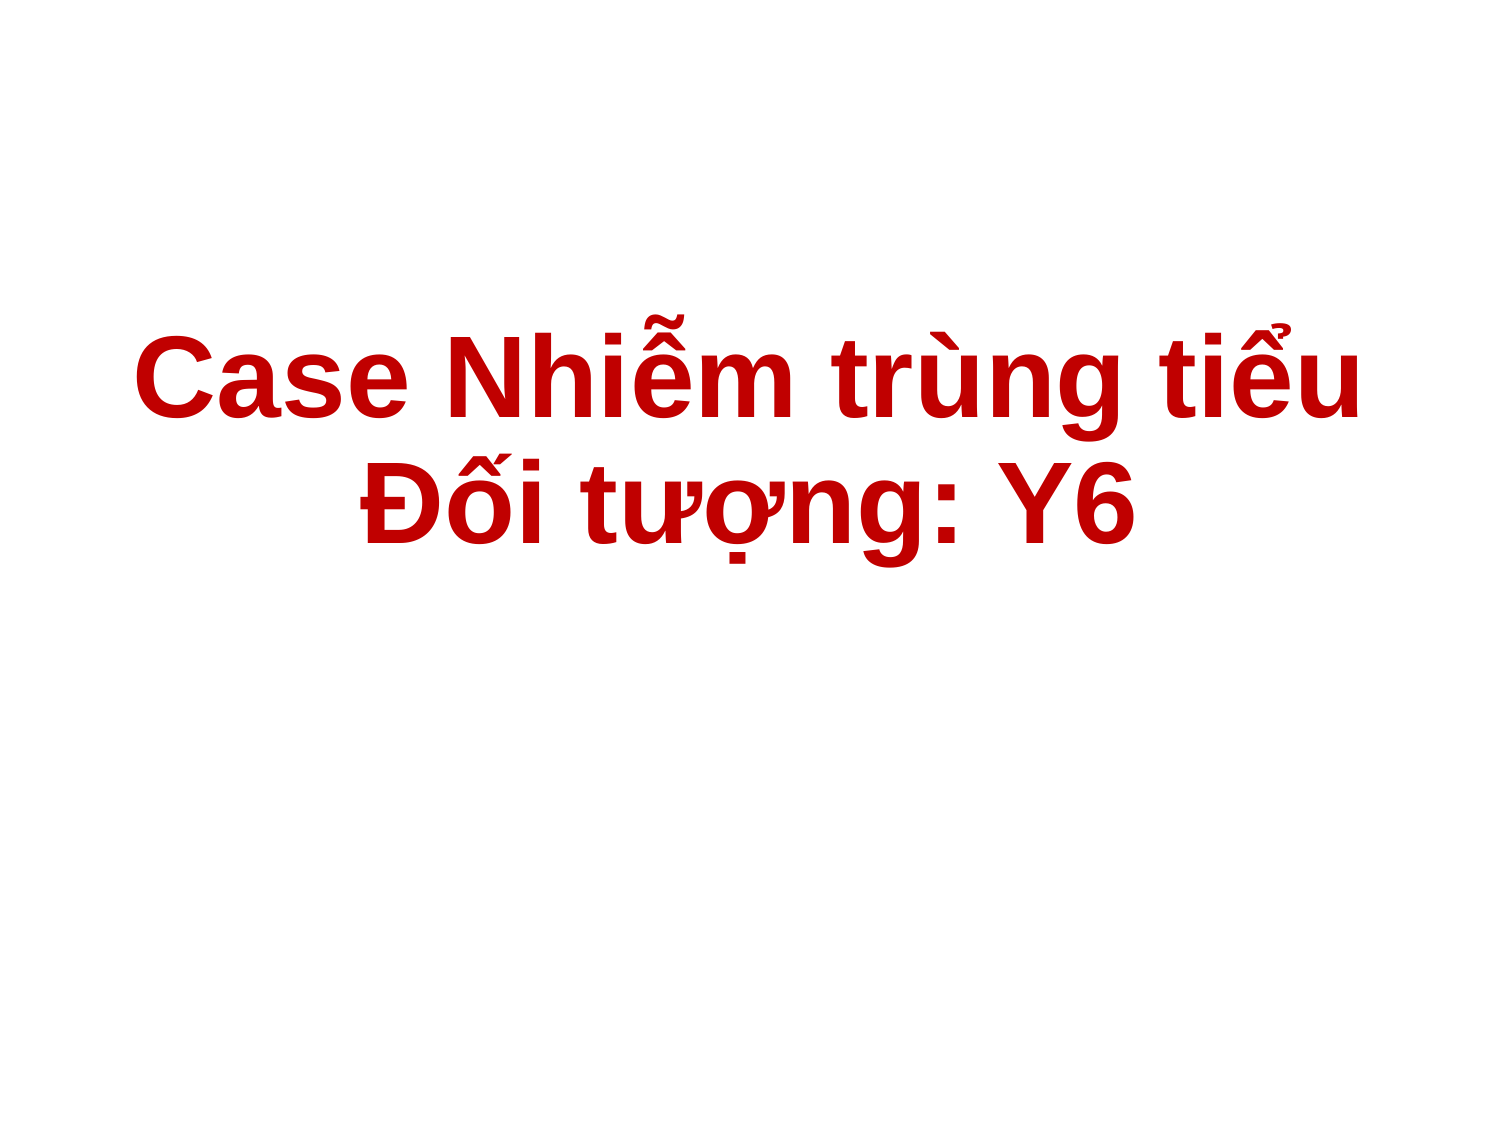

# Case Nhiễm trùng tiểu Đối tượng: Y6